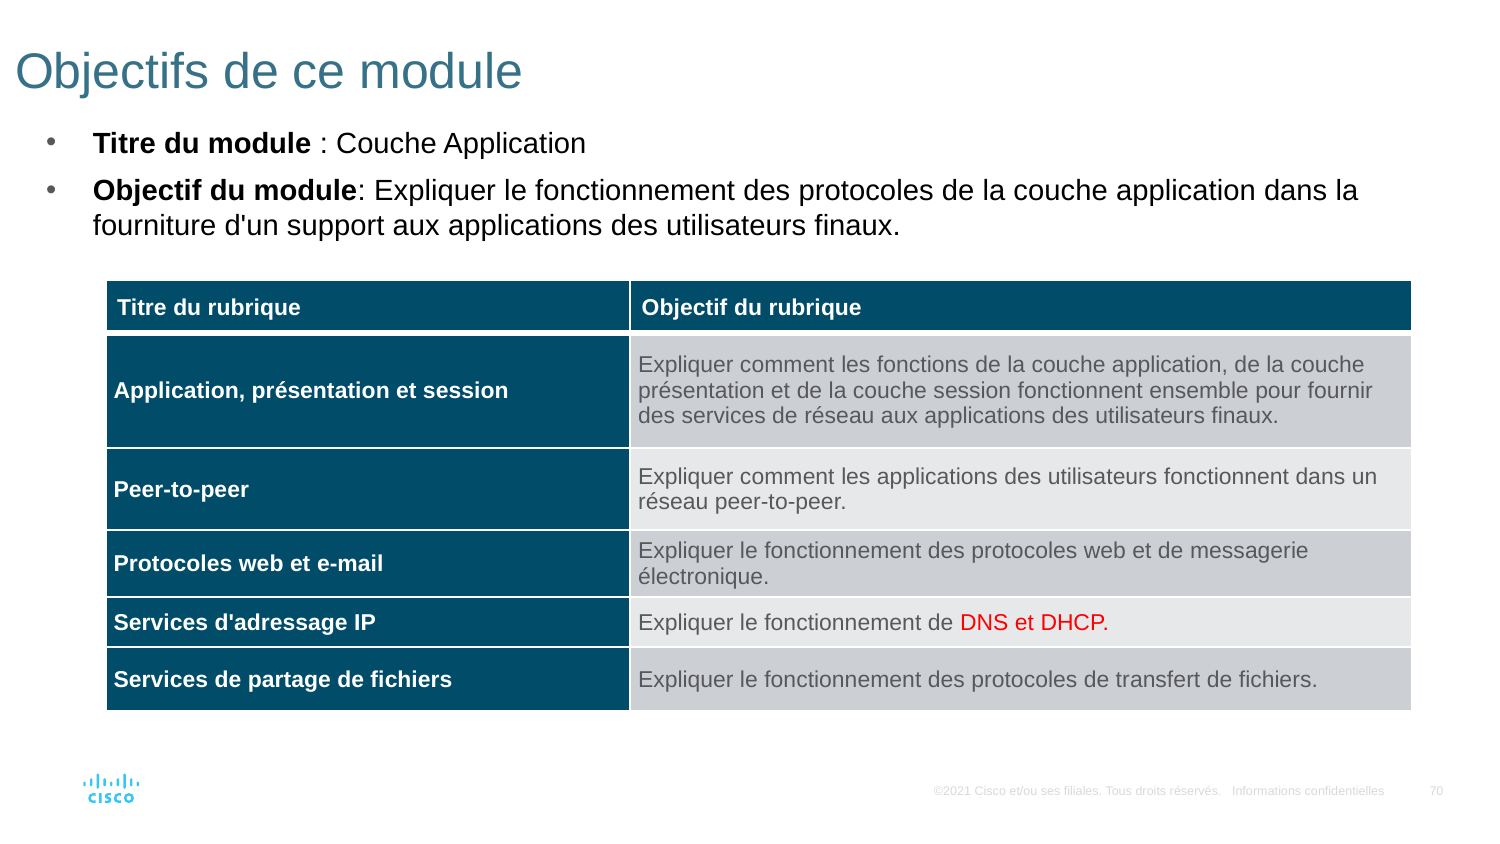

# Objectifs de ce module
Titre du module : Couche Application
Objectif du module: Expliquer le fonctionnement des protocoles de la couche application dans la fourniture d'un support aux applications des utilisateurs finaux.

| Titre du rubrique | Objectif du rubrique |
| --- | --- |
| Application, présentation et session | Expliquer comment les fonctions de la couche application, de la couche présentation et de la couche session fonctionnent ensemble pour fournir des services de réseau aux applications des utilisateurs finaux. |
| Peer-to-peer | Expliquer comment les applications des utilisateurs fonctionnent dans un réseau peer-to-peer. |
| Protocoles web et e-mail | Expliquer le fonctionnement des protocoles web et de messagerie électronique. |
| Services d'adressage IP | Expliquer le fonctionnement de DNS et DHCP. |
| Services de partage de fichiers | Expliquer le fonctionnement des protocoles de transfert de fichiers. |